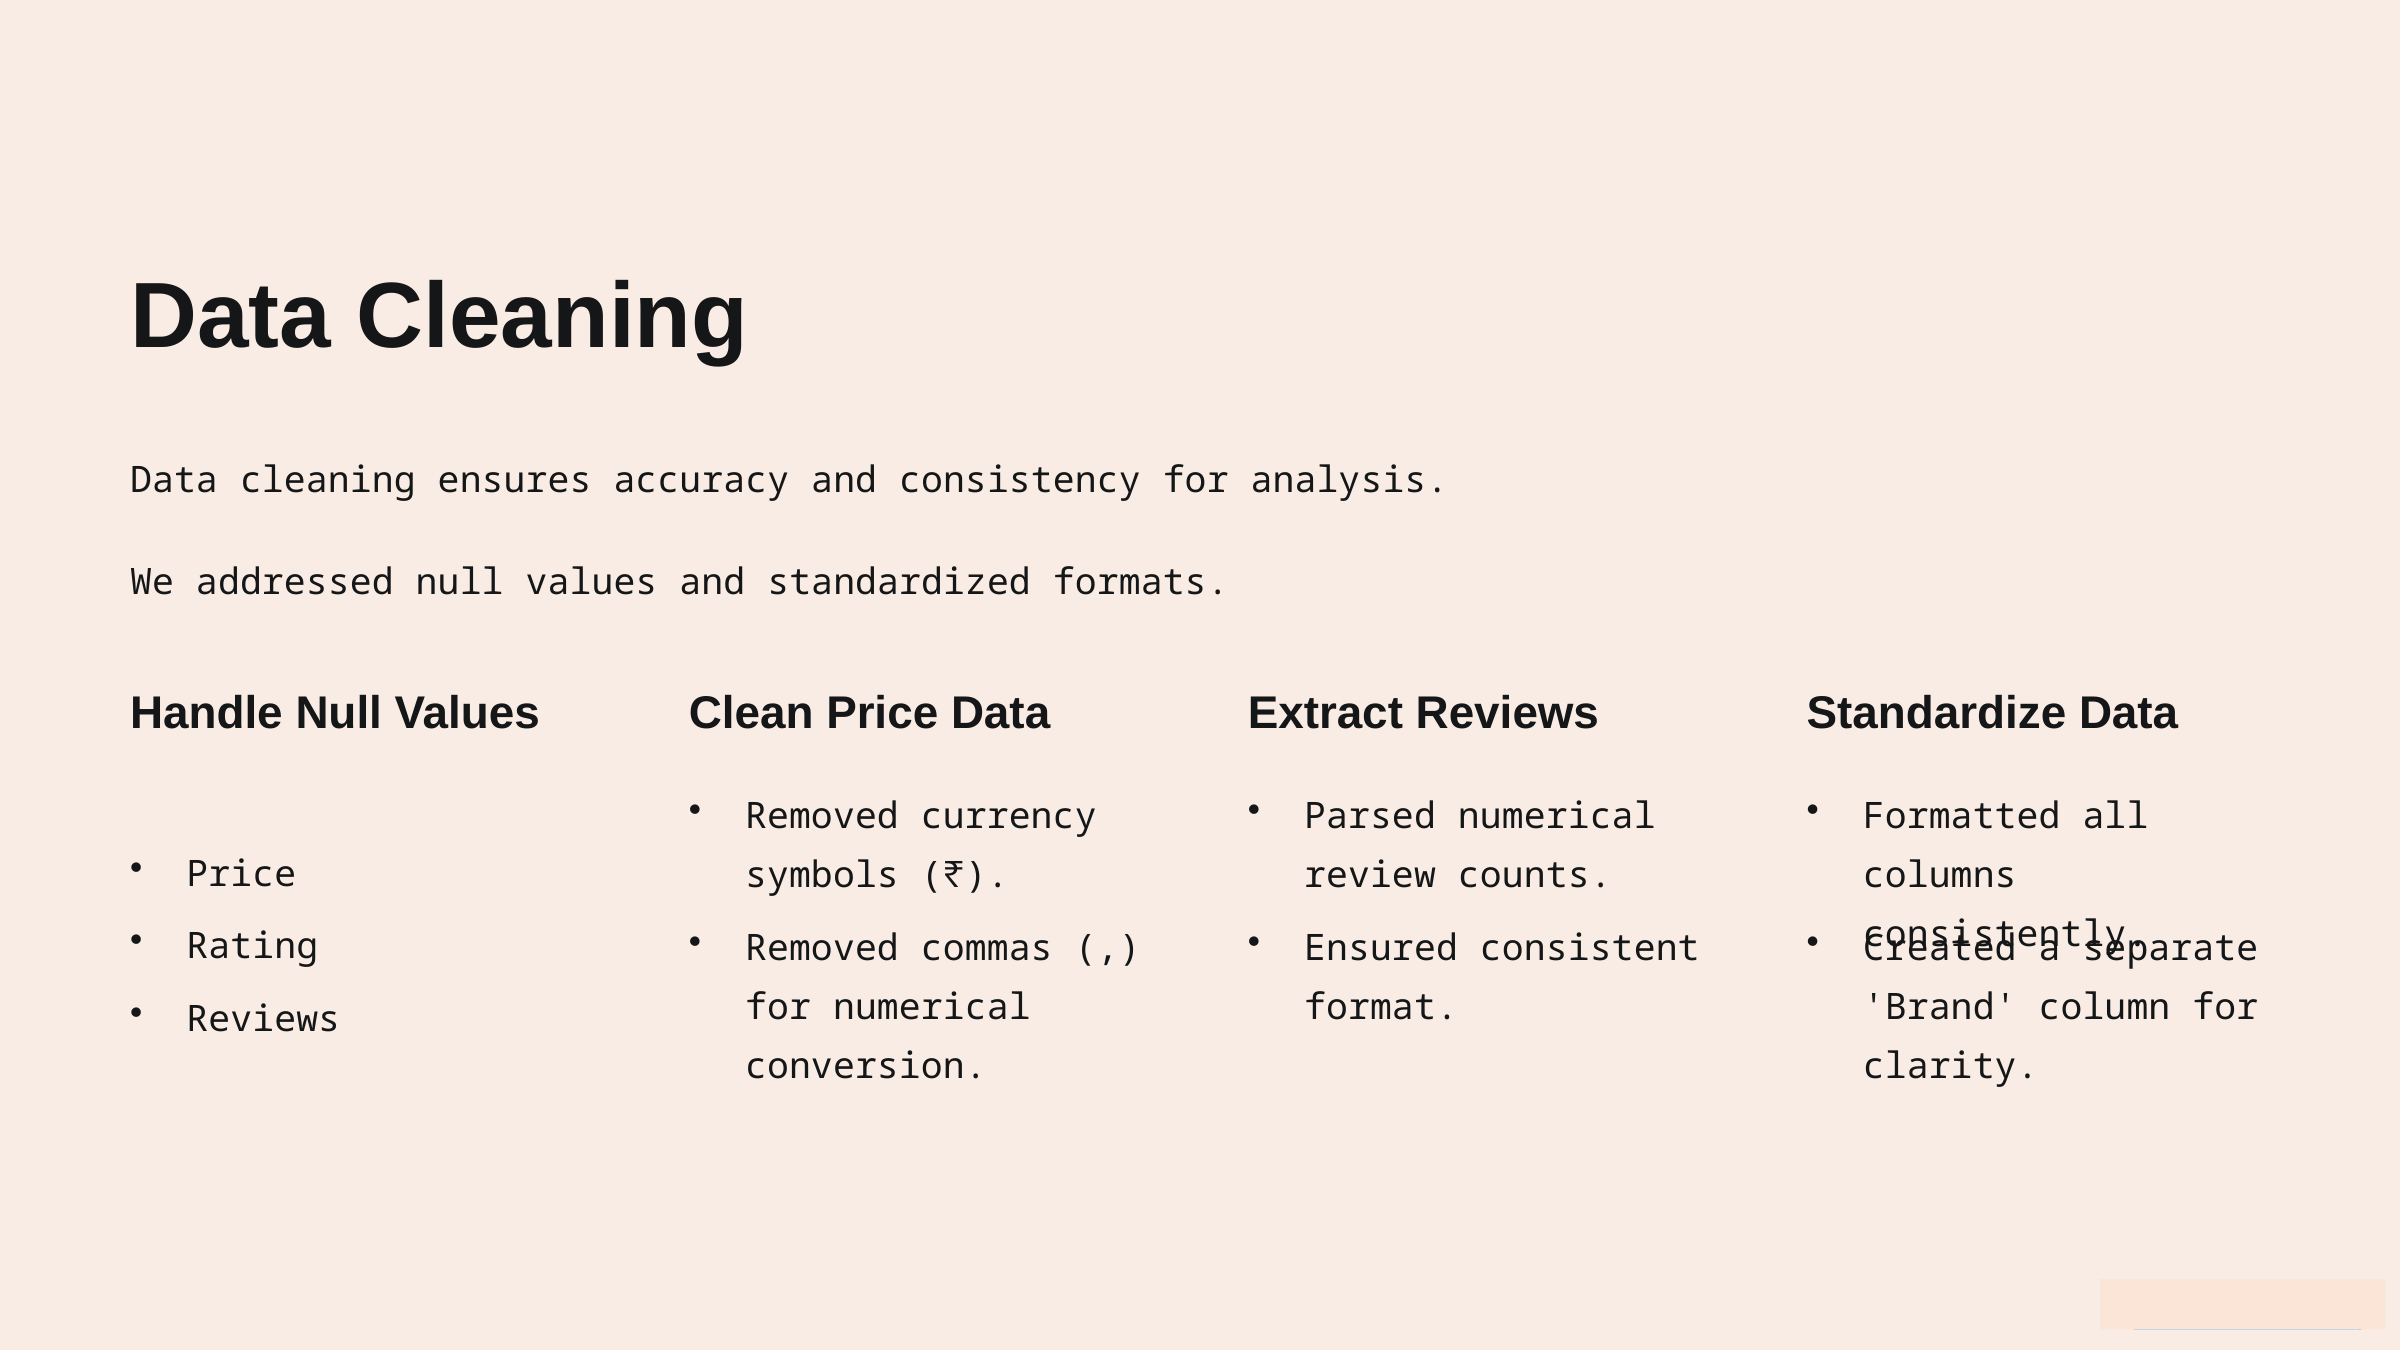

Data Cleaning
Data cleaning ensures accuracy and consistency for analysis.
We addressed null values and standardized formats.
Handle Null Values
Clean Price Data
Extract Reviews
Standardize Data
Removed currency symbols (₹).
Parsed numerical review counts.
Formatted all columns consistently.
Price
Rating
Removed commas (,) for numerical conversion.
Ensured consistent format.
Created a separate 'Brand' column for clarity.
Reviews